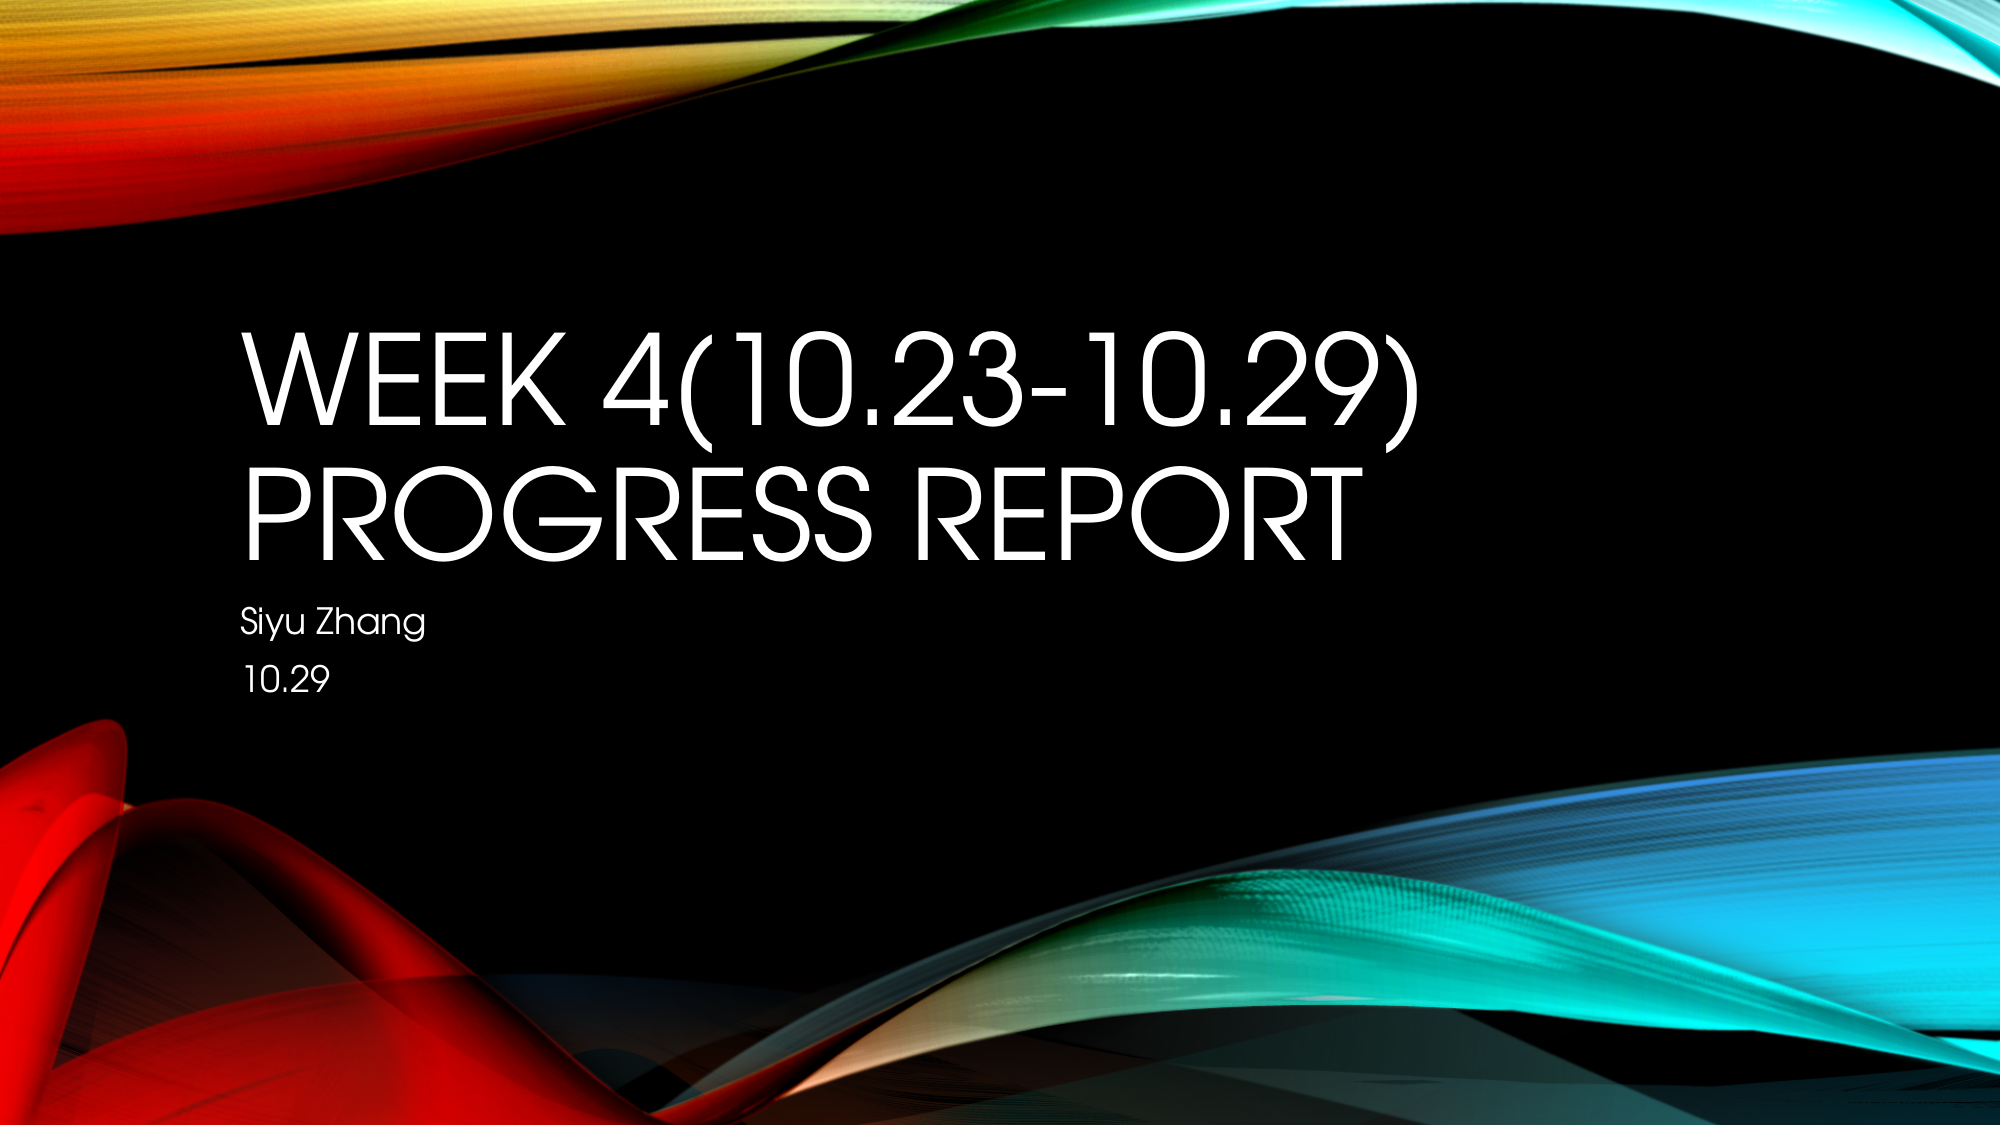

# Week 4(10.23-10.29) Progress Report
Siyu Zhang
10.29